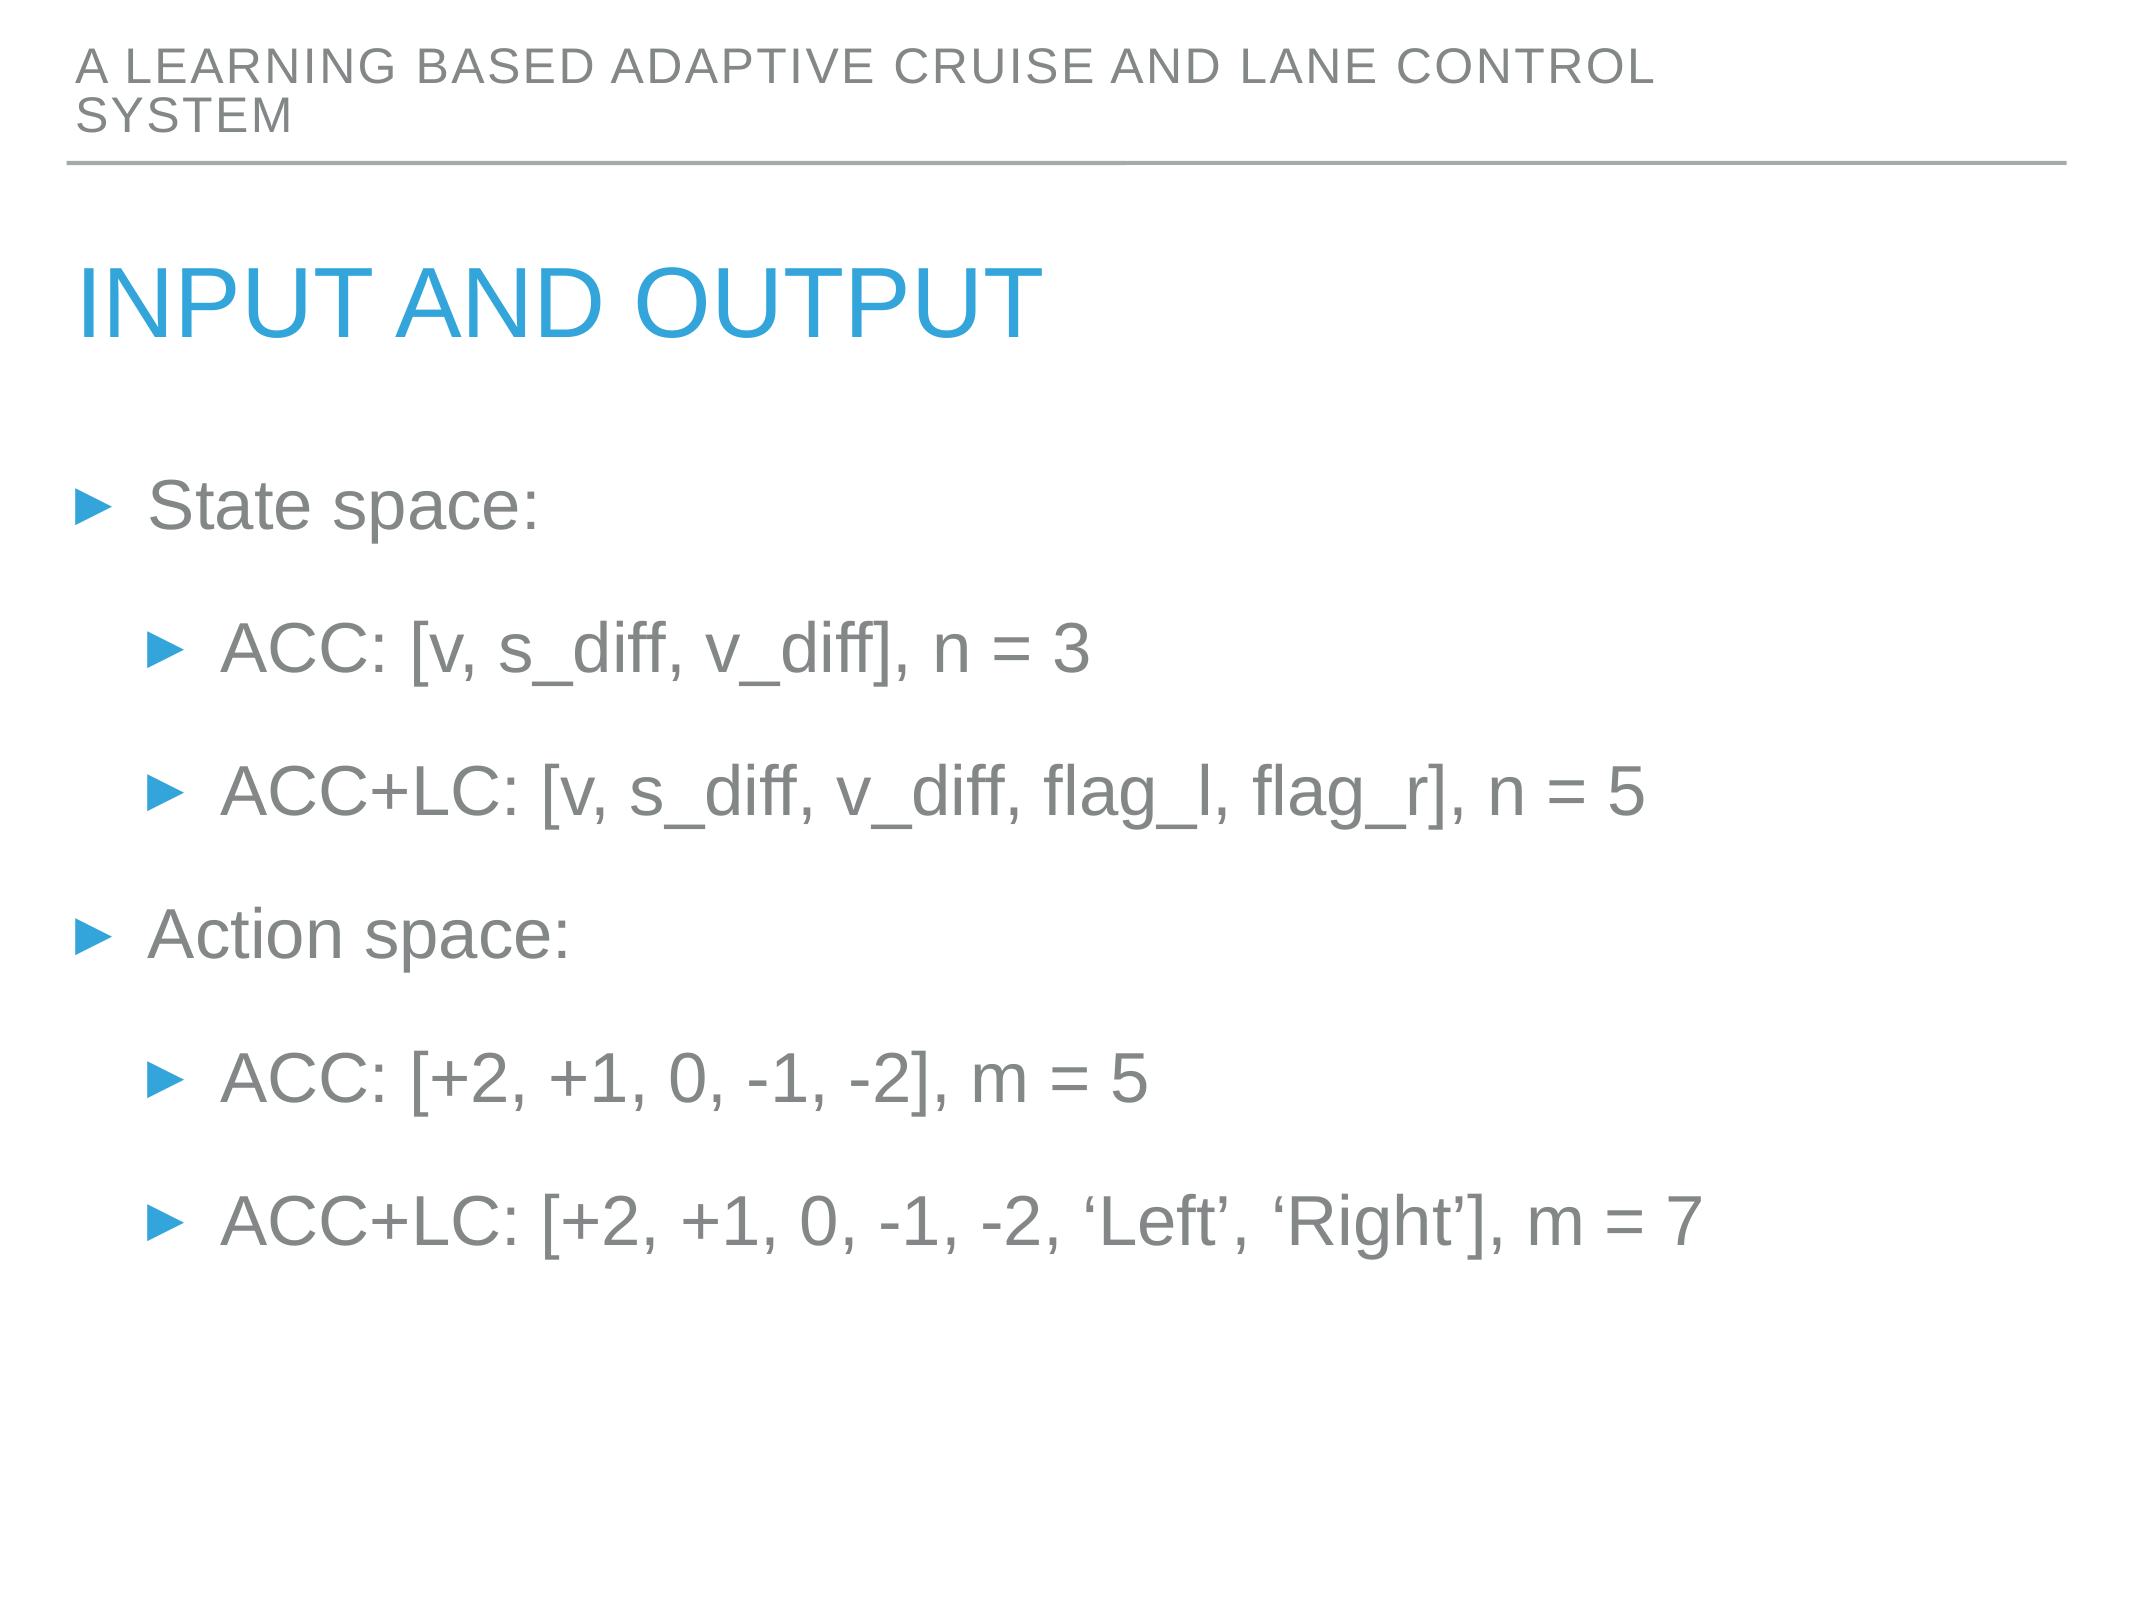

A Learning based Adaptive Cruise and Lane Control System
# Input and output
State space:
ACC: [v, s_diff, v_diff], n = 3
ACC+LC: [v, s_diff, v_diff, flag_l, flag_r], n = 5
Action space:
ACC: [+2, +1, 0, -1, -2], m = 5
ACC+LC: [+2, +1, 0, -1, -2, ‘Left’, ‘Right’], m = 7